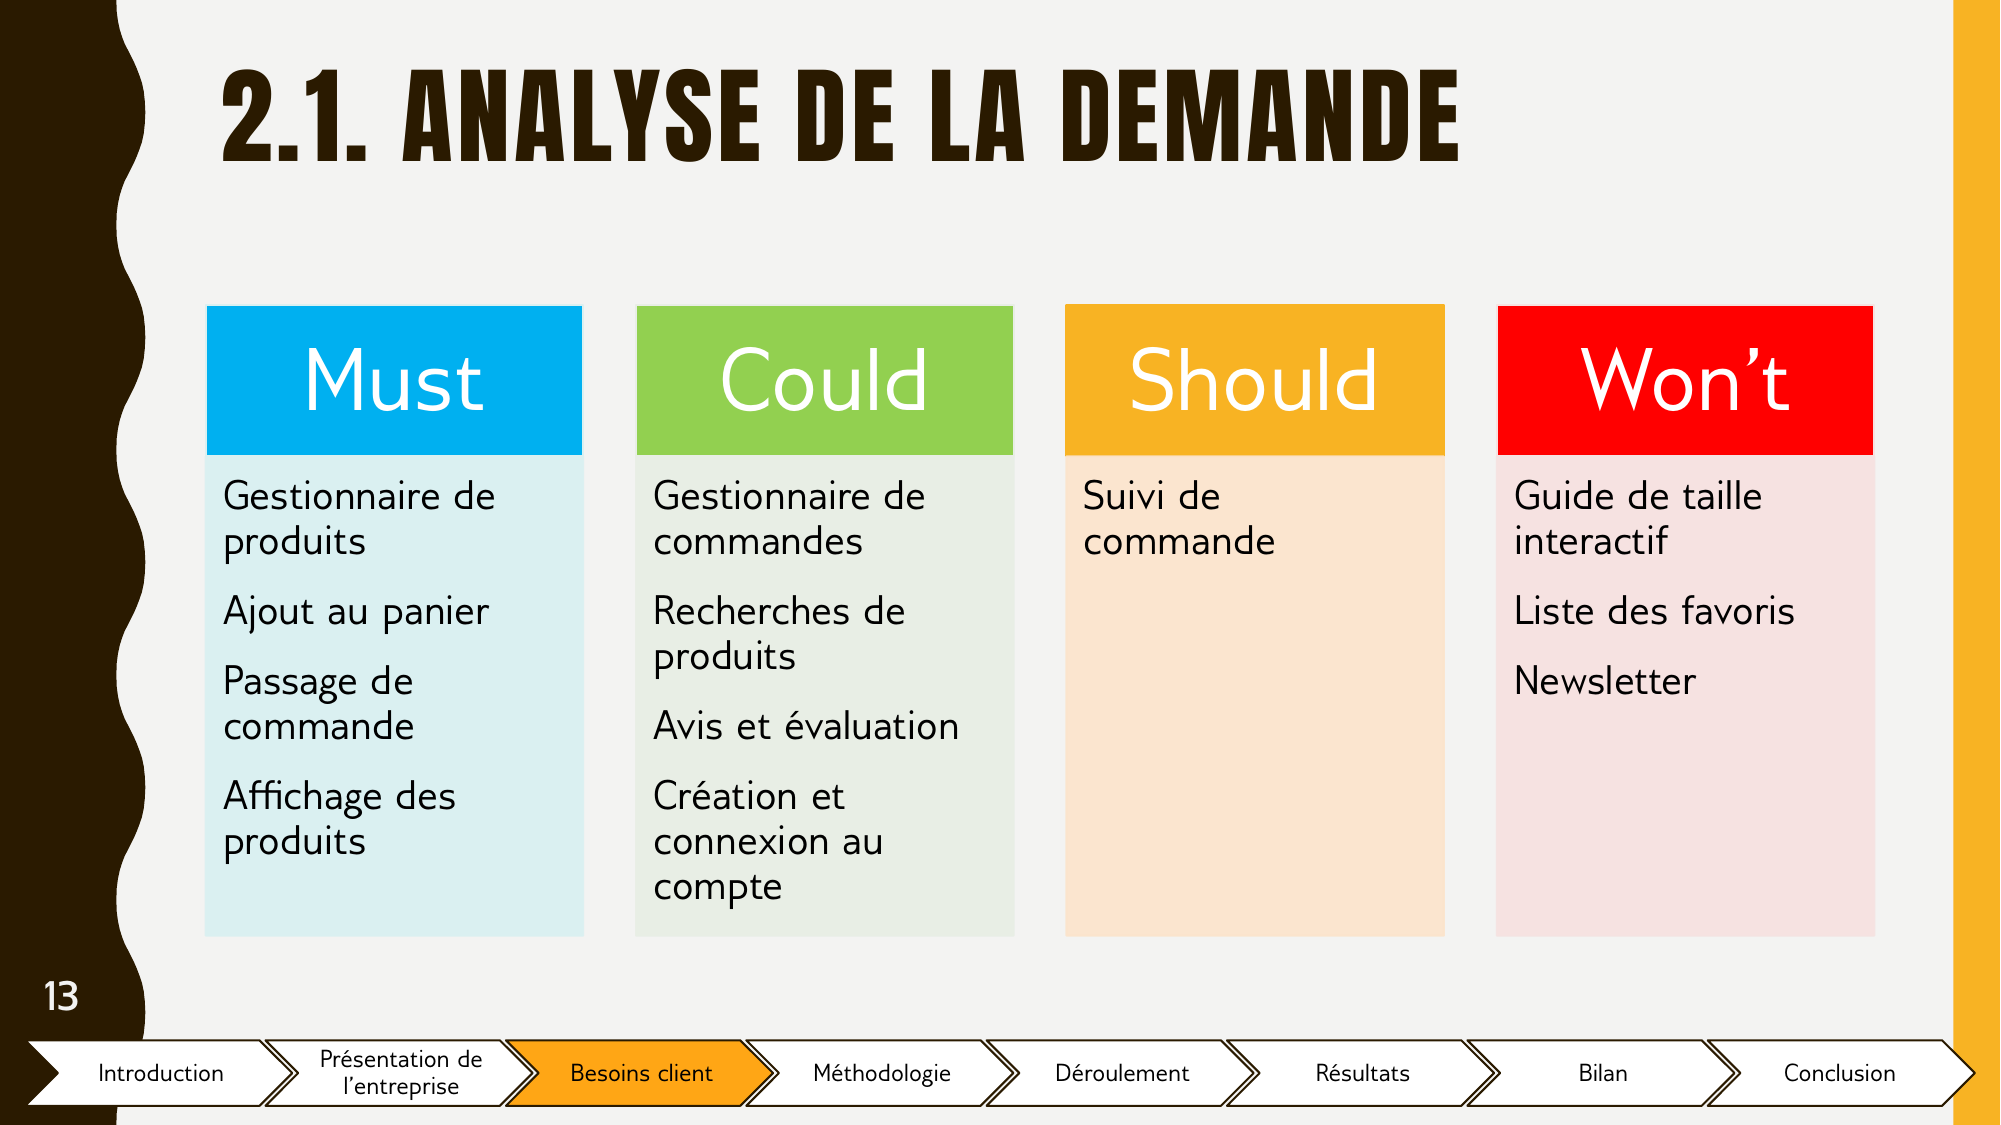

# 2.1. Analyse de la demande
Must
Gestionnaire de produits
Ajout au panier
Passage de commande
Affichage des produits
Could
Gestionnaire de commandes
Recherches de produits
Avis et évaluation
Création et connexion au compte
Should
Suivi de commande
Won’t
Guide de taille interactif
Liste des favoris
Newsletter
13
Introduction
Présentation de l’entreprise
Besoins client
Méthodologie
Déroulement
Résultats
Bilan
Conclusion